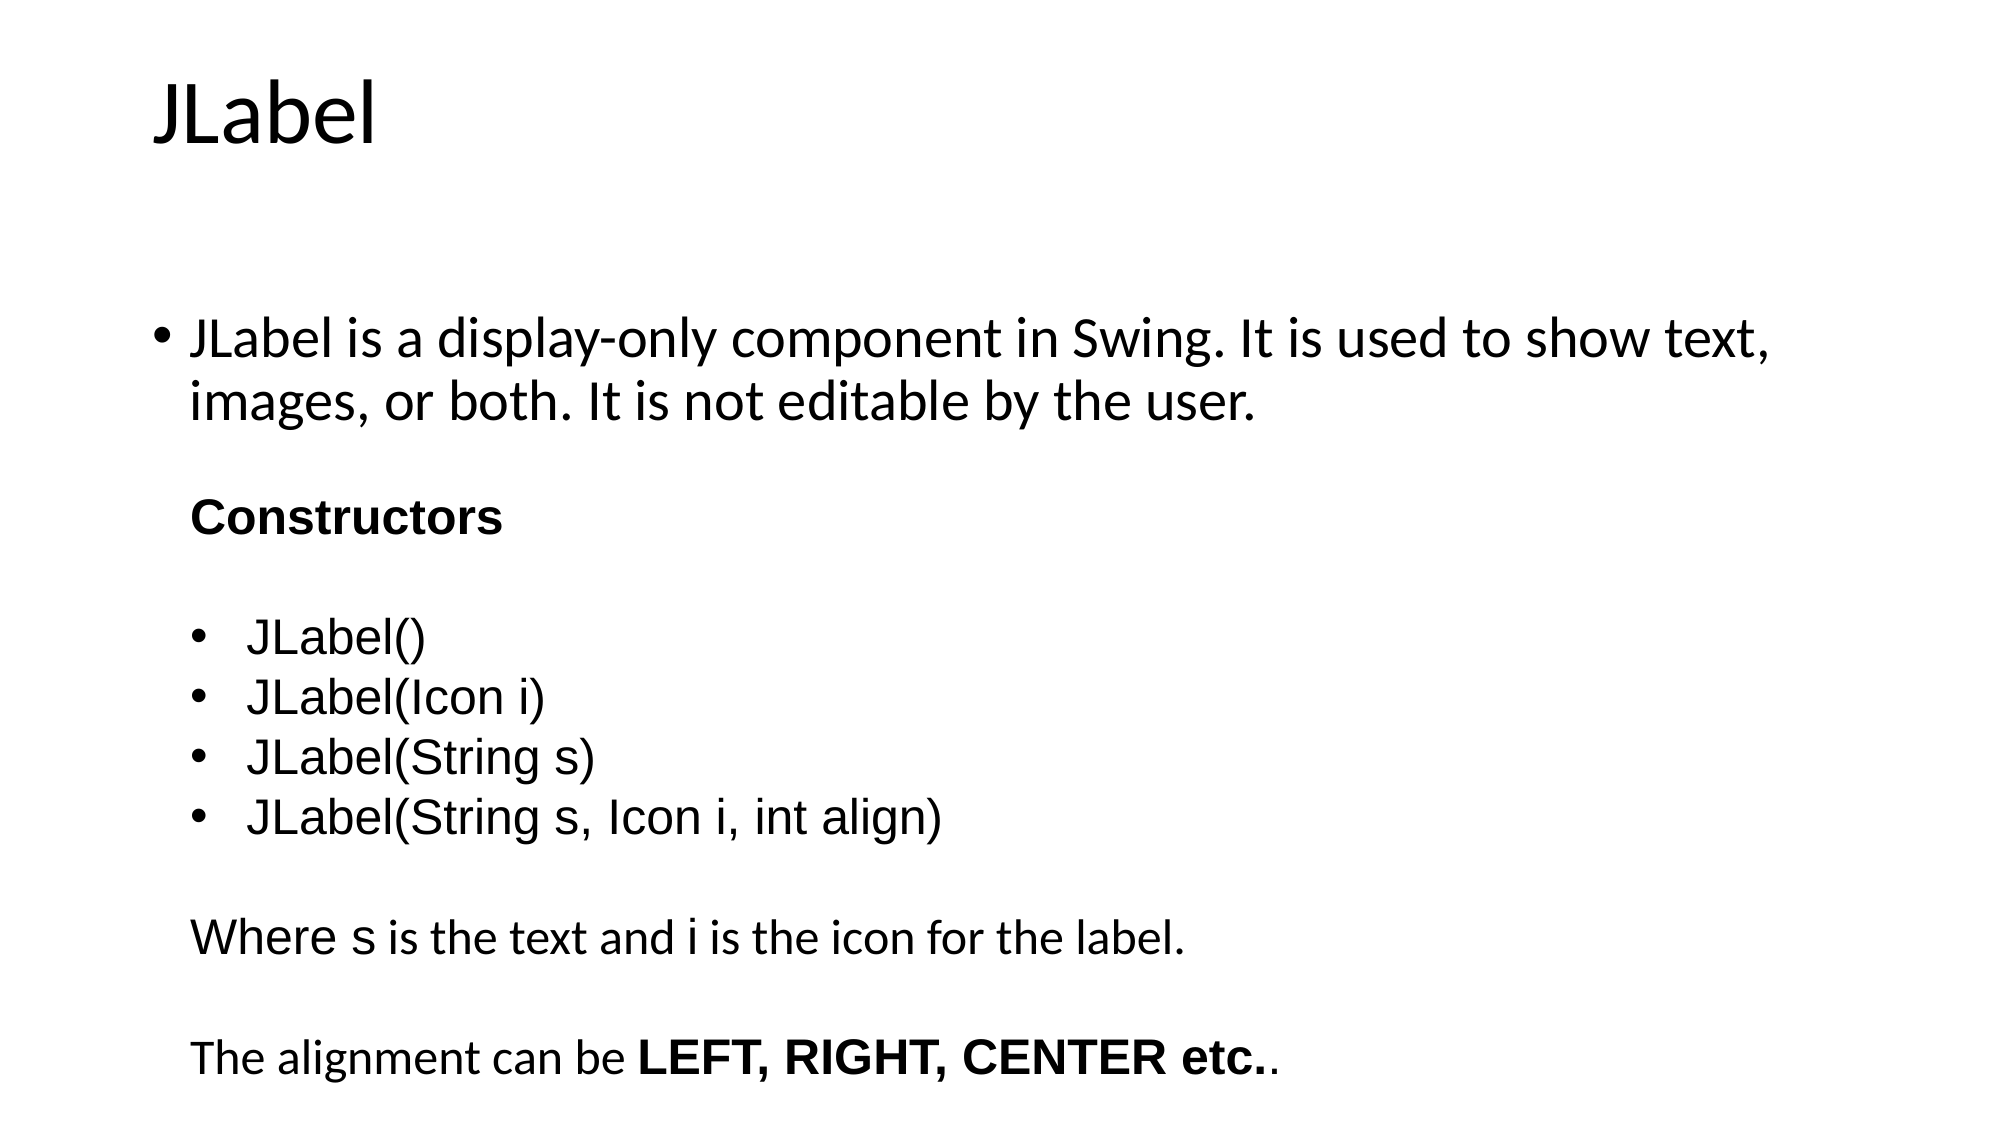

# JLabel
JLabel is a display-only component in Swing. It is used to show text, images, or both. It is not editable by the user.

Constructors

JLabel()
JLabel(Icon i)
JLabel(String s)
JLabel(String s, Icon i, int align)

Where s is the text and i is the icon for the label.
The alignment can be LEFT, RIGHT, CENTER etc..